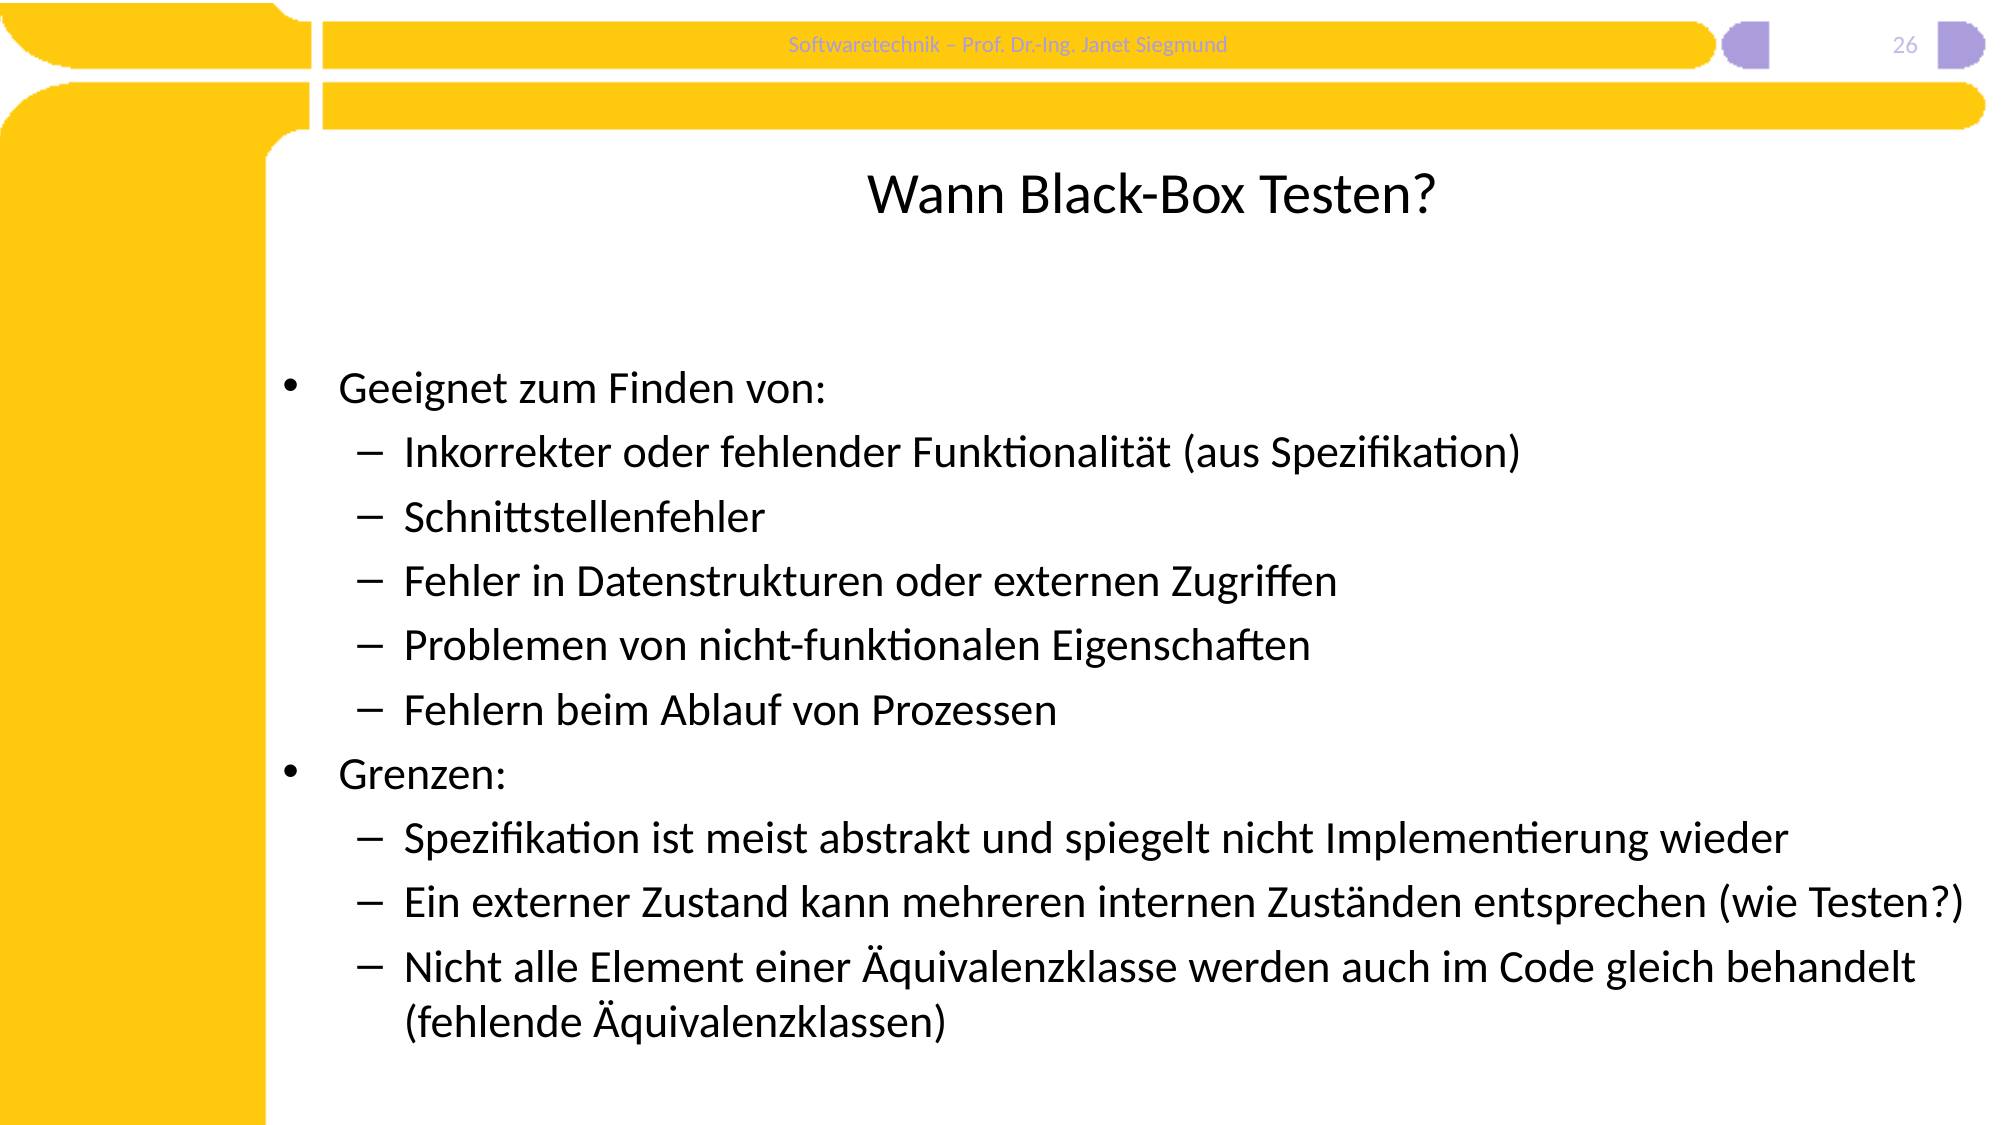

26
# Wann Black-Box Testen?
Geeignet zum Finden von:
Inkorrekter oder fehlender Funktionalität (aus Spezifikation)
Schnittstellenfehler
Fehler in Datenstrukturen oder externen Zugriffen
Problemen von nicht-funktionalen Eigenschaften
Fehlern beim Ablauf von Prozessen
Grenzen:
Spezifikation ist meist abstrakt und spiegelt nicht Implementierung wieder
Ein externer Zustand kann mehreren internen Zuständen entsprechen (wie Testen?)
Nicht alle Element einer Äquivalenzklasse werden auch im Code gleich behandelt (fehlende Äquivalenzklassen)